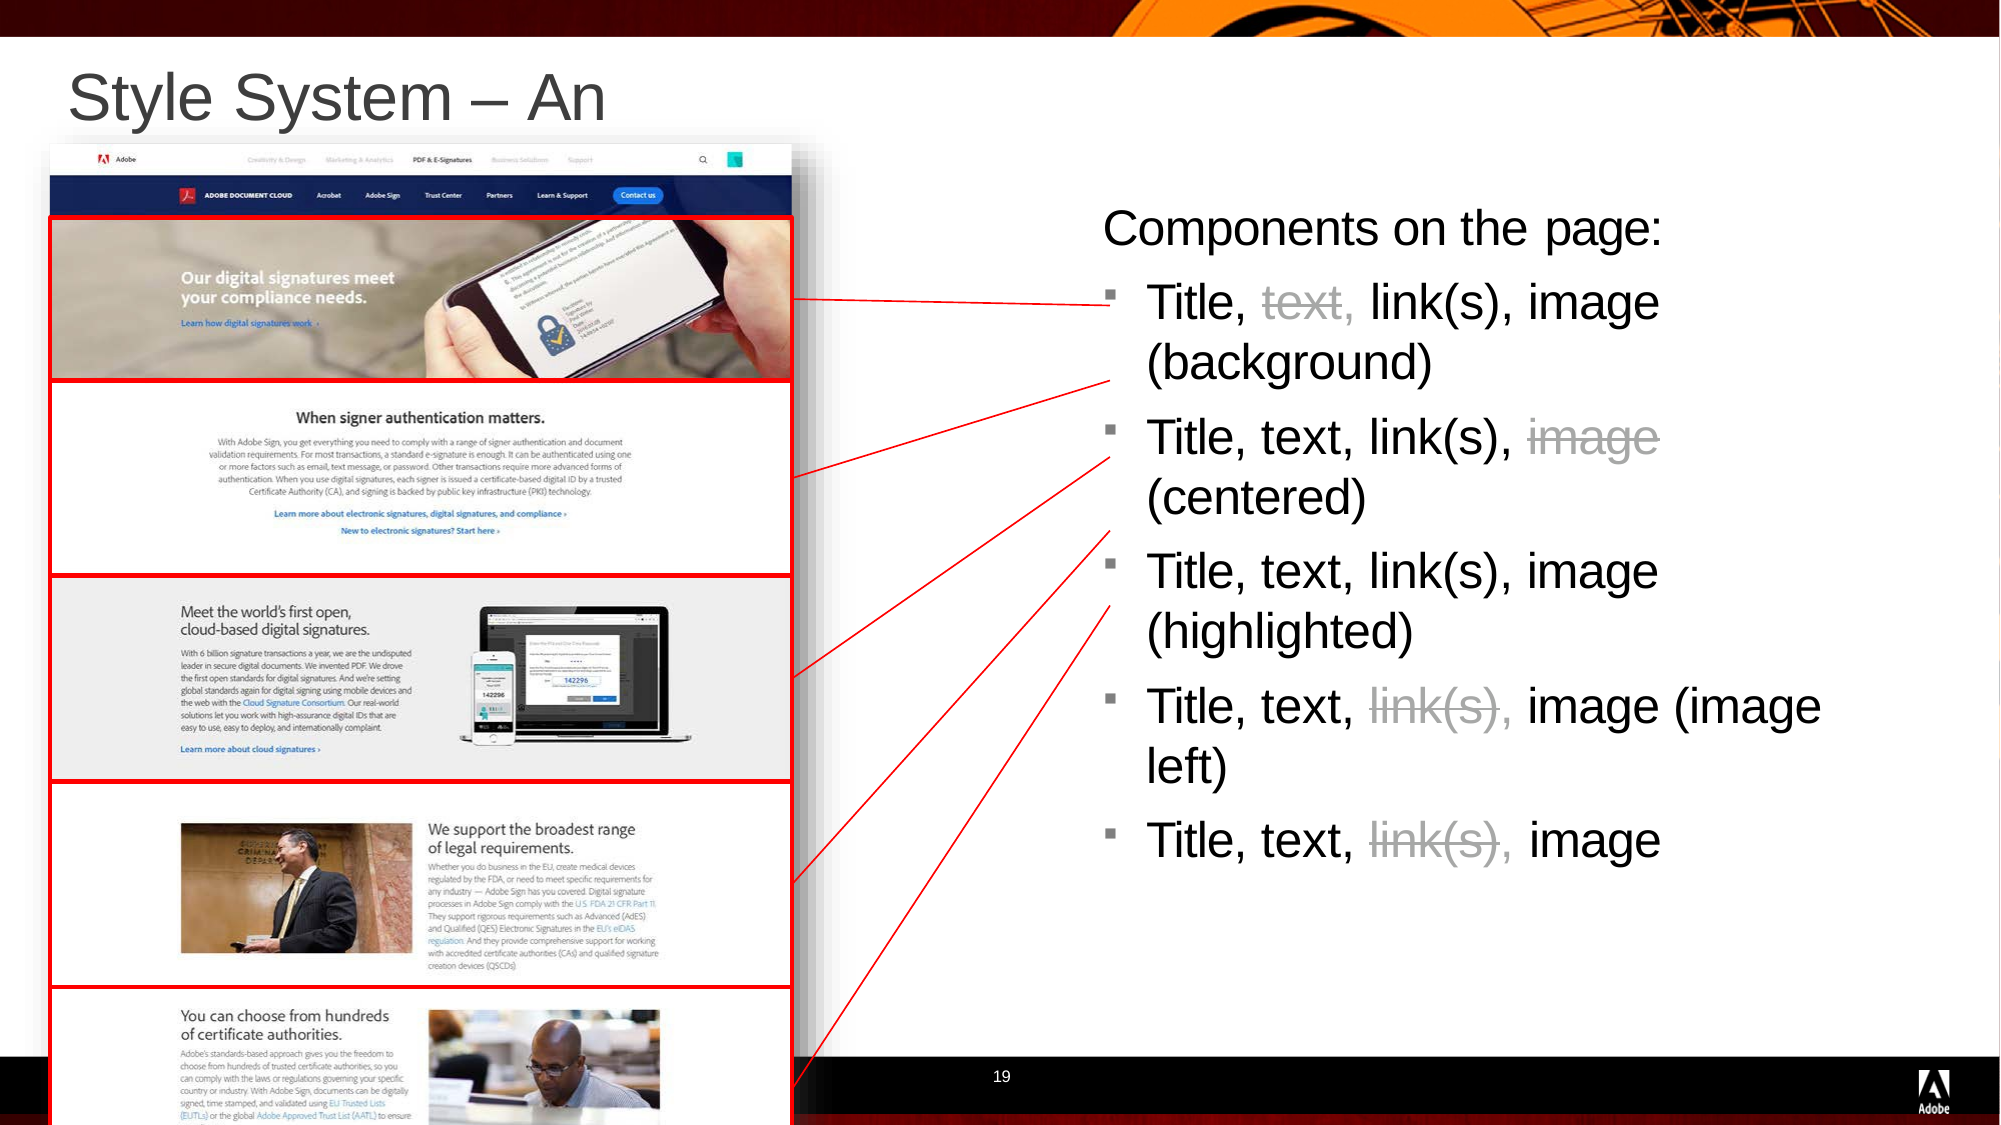

# Style System – An Example

Components on the page:
Title, text, link(s), image (background)
Title, text, link(s), image (centered)
Title, text, link(s), image (highlighted)
Title, text, link(s), image (image left)
Title, text, link(s), image

© 2018 Adobe Systems Incorporated. All Rights Reserved. Adobe Confidential.
19